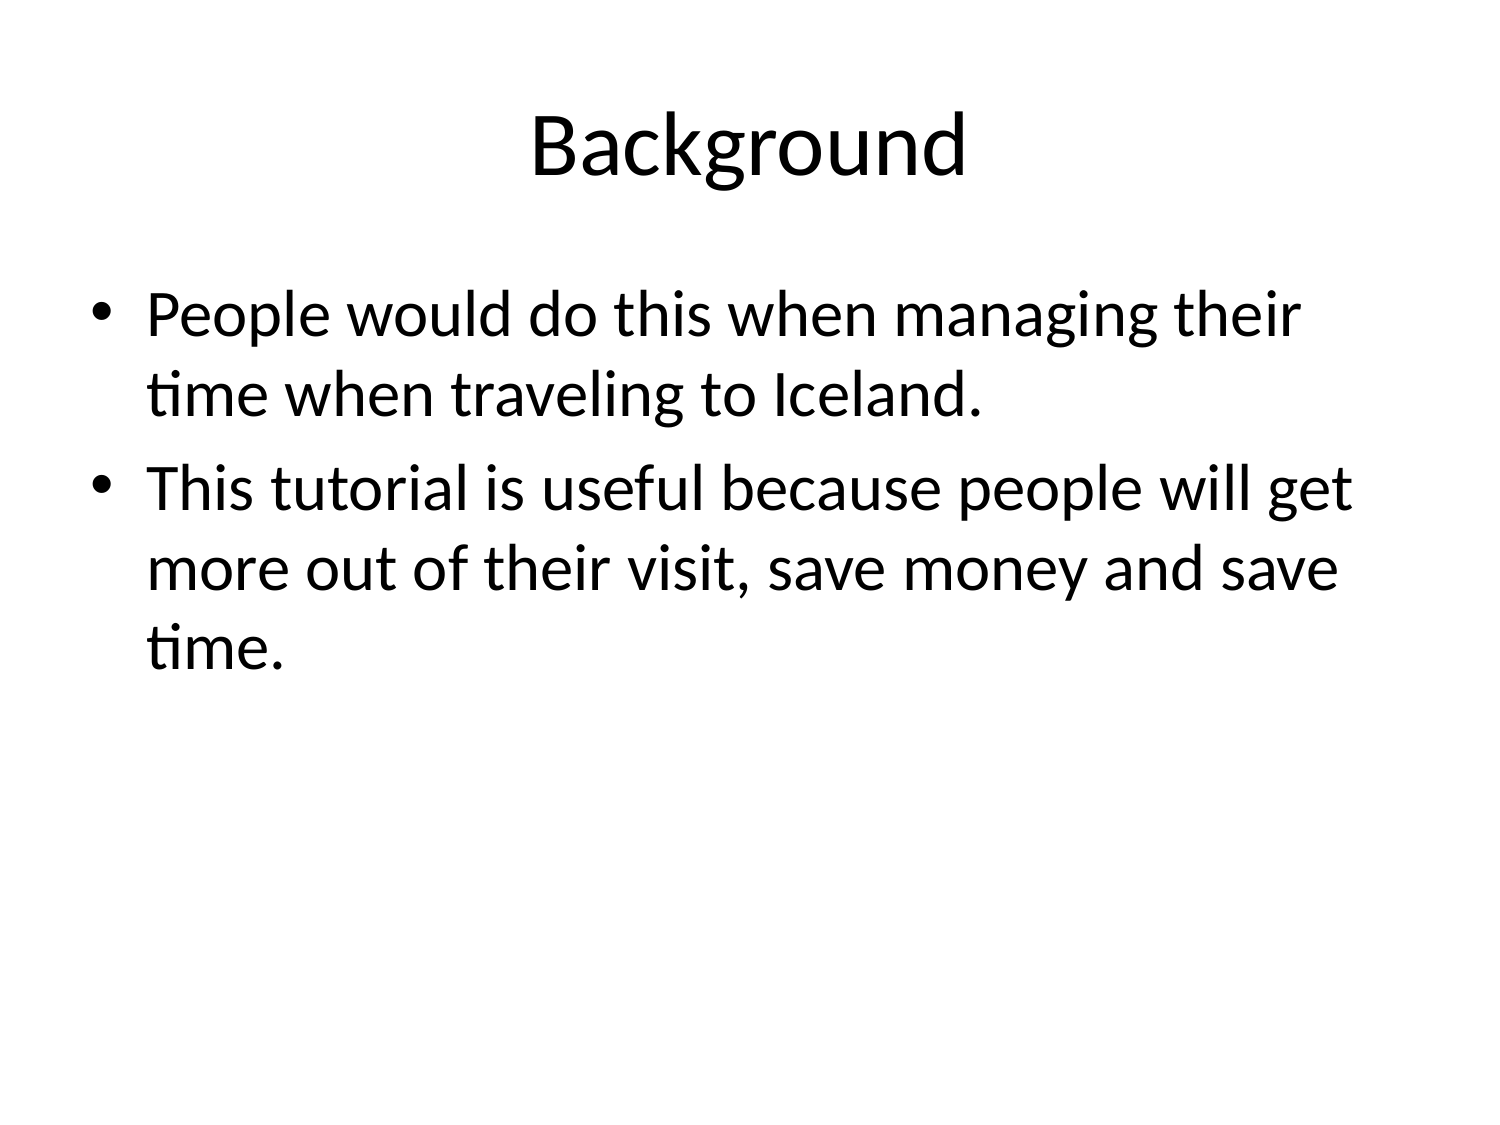

# Background
People would do this when managing their time when traveling to Iceland.
This tutorial is useful because people will get more out of their visit, save money and save time.